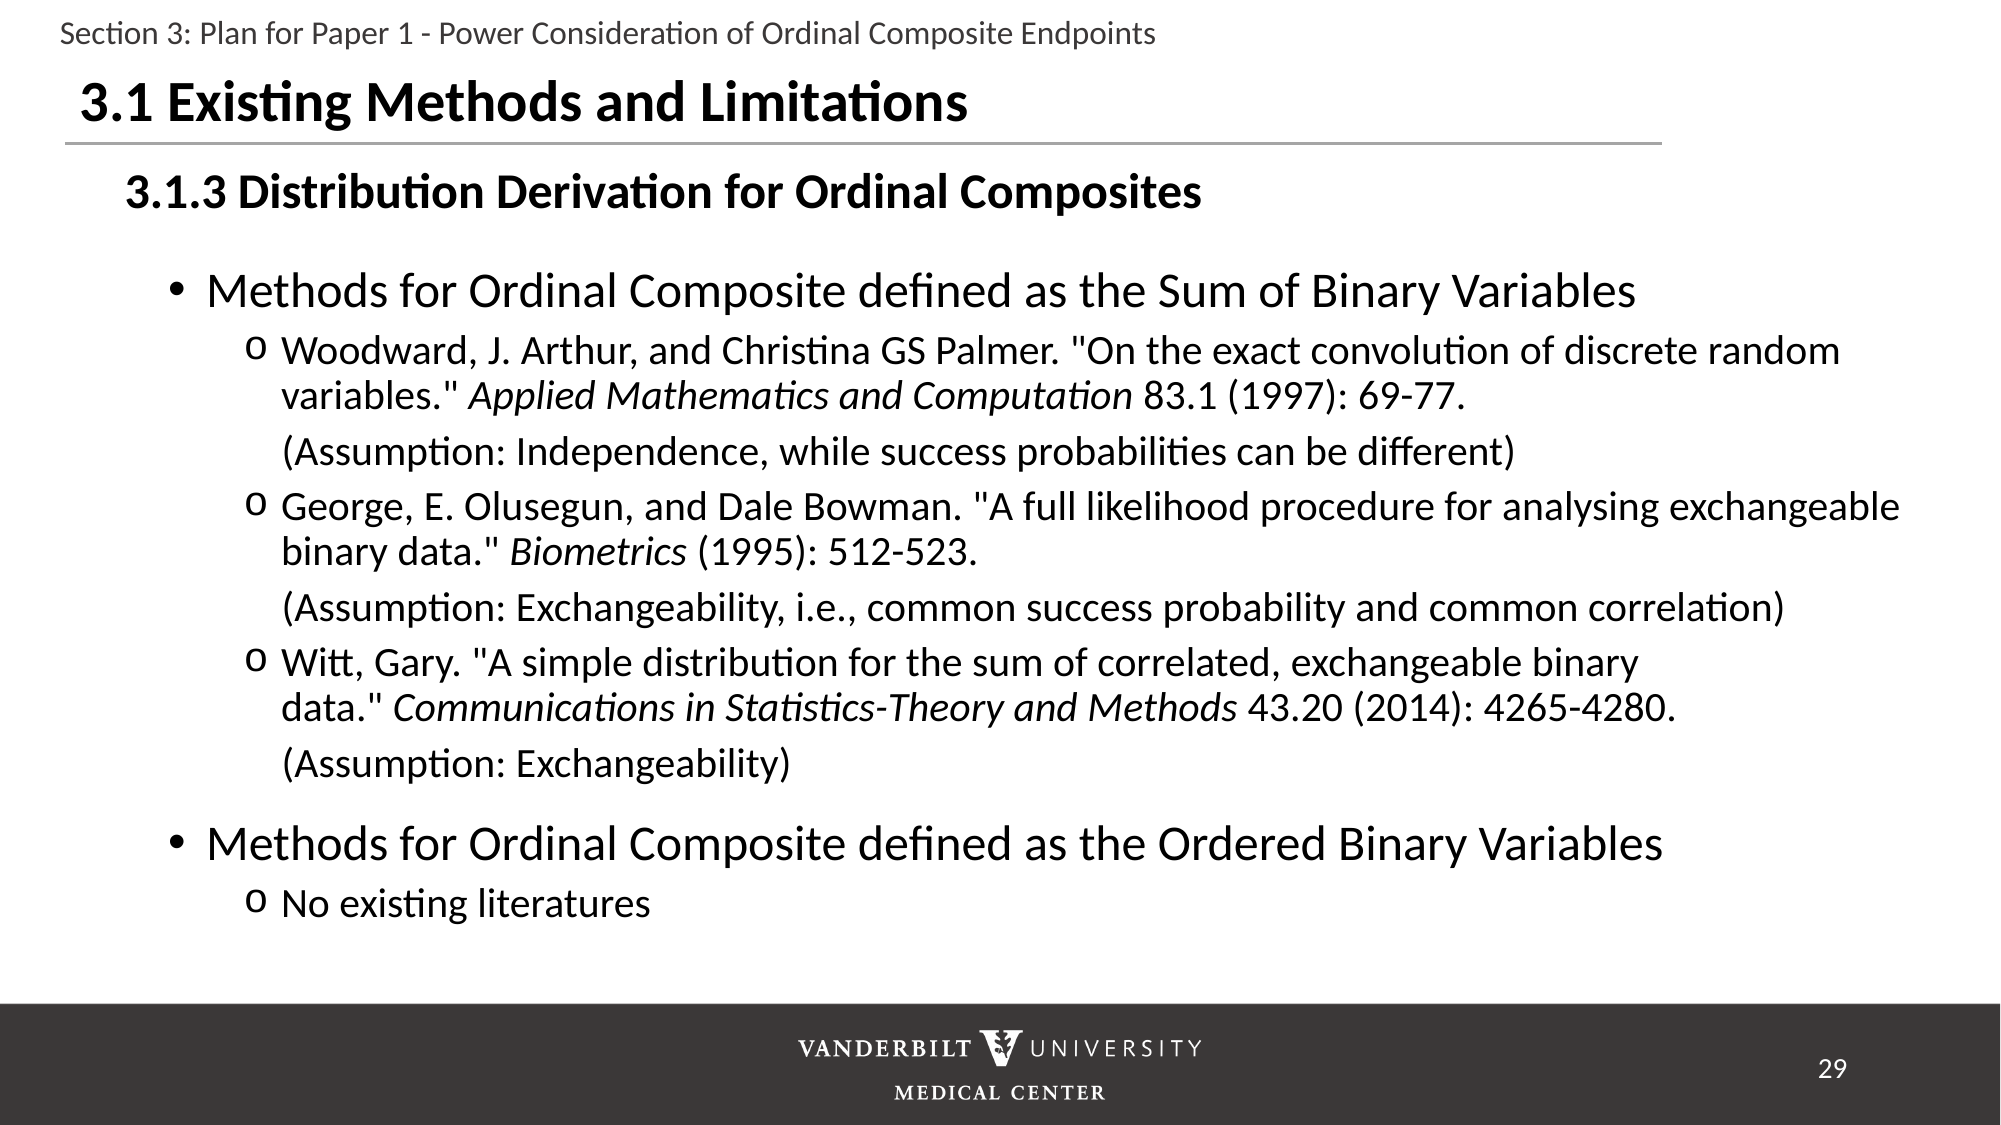

Section 3: Plan for Paper 1 - Power Consideration of Ordinal Composite Endpoints
3.1 Existing Methods and Limitations
3.1.3 Distribution Derivation for Ordinal Composites
Methods for Ordinal Composite defined as the Sum of Binary Variables
Woodward, J. Arthur, and Christina GS Palmer. "On the exact convolution of discrete random variables." Applied Mathematics and Computation 83.1 (1997): 69-77.
    (Assumption: Independence, while success probabilities can be different)
George, E. Olusegun, and Dale Bowman. "A full likelihood procedure for analysing exchangeable binary data." Biometrics (1995): 512-523.
    (Assumption: Exchangeability, i.e., common success probability and common correlation)
Witt, Gary. "A simple distribution for the sum of correlated, exchangeable binary data." Communications in Statistics-Theory and Methods 43.20 (2014): 4265-4280.
    (Assumption: Exchangeability)
Methods for Ordinal Composite defined as the Ordered Binary Variables
No existing literatures
29